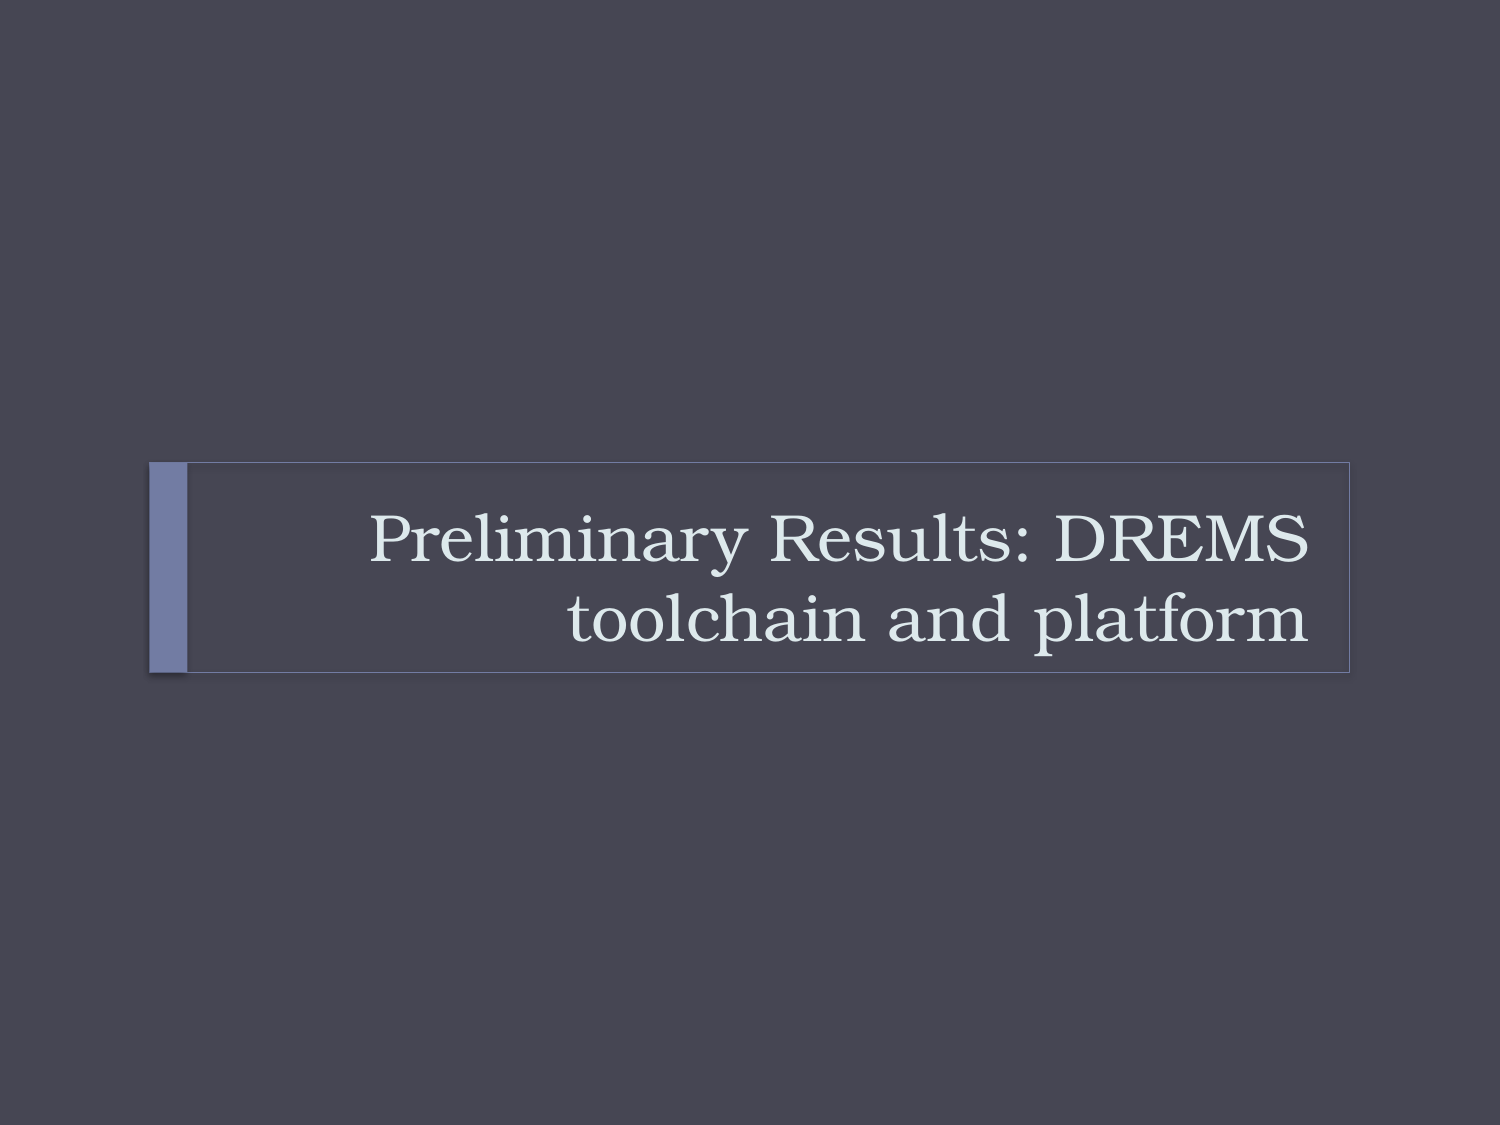

# Preliminary Results: DREMS toolchain and platform